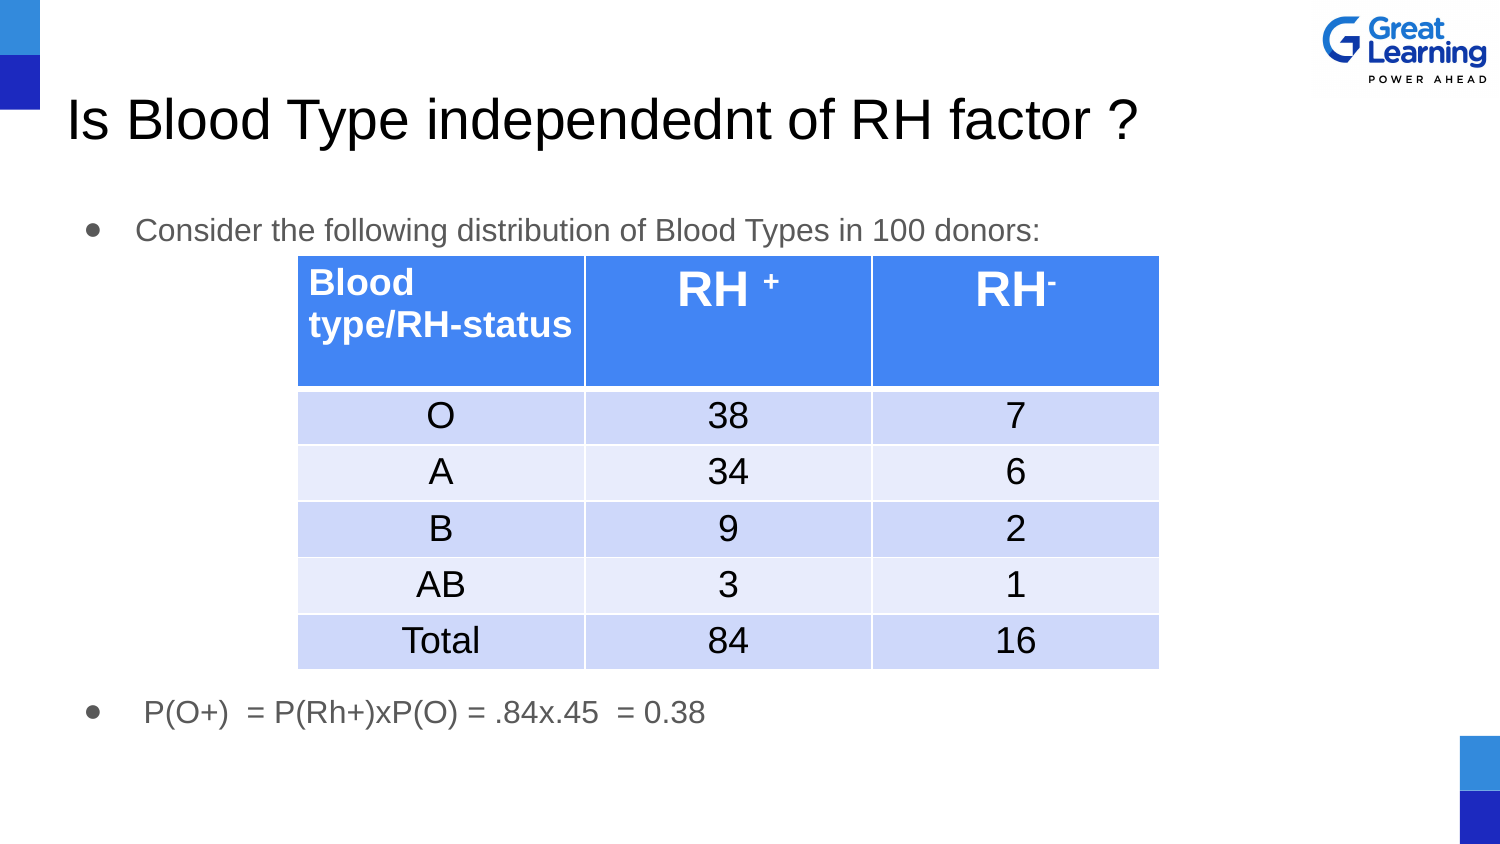

# Is Blood Type independednt of RH factor ?
Consider the following distribution of Blood Types in 100 donors:

 P(O+)  = P(Rh+)xP(O) = .84x.45  = 0.38

| Blood type/RH-status | RH + | RH- |
| --- | --- | --- |
| O | 38 | 7 |
| A | 34 | 6 |
| B | 9 | 2 |
| AB | 3 | 1 |
| Total | 84 | 16 |